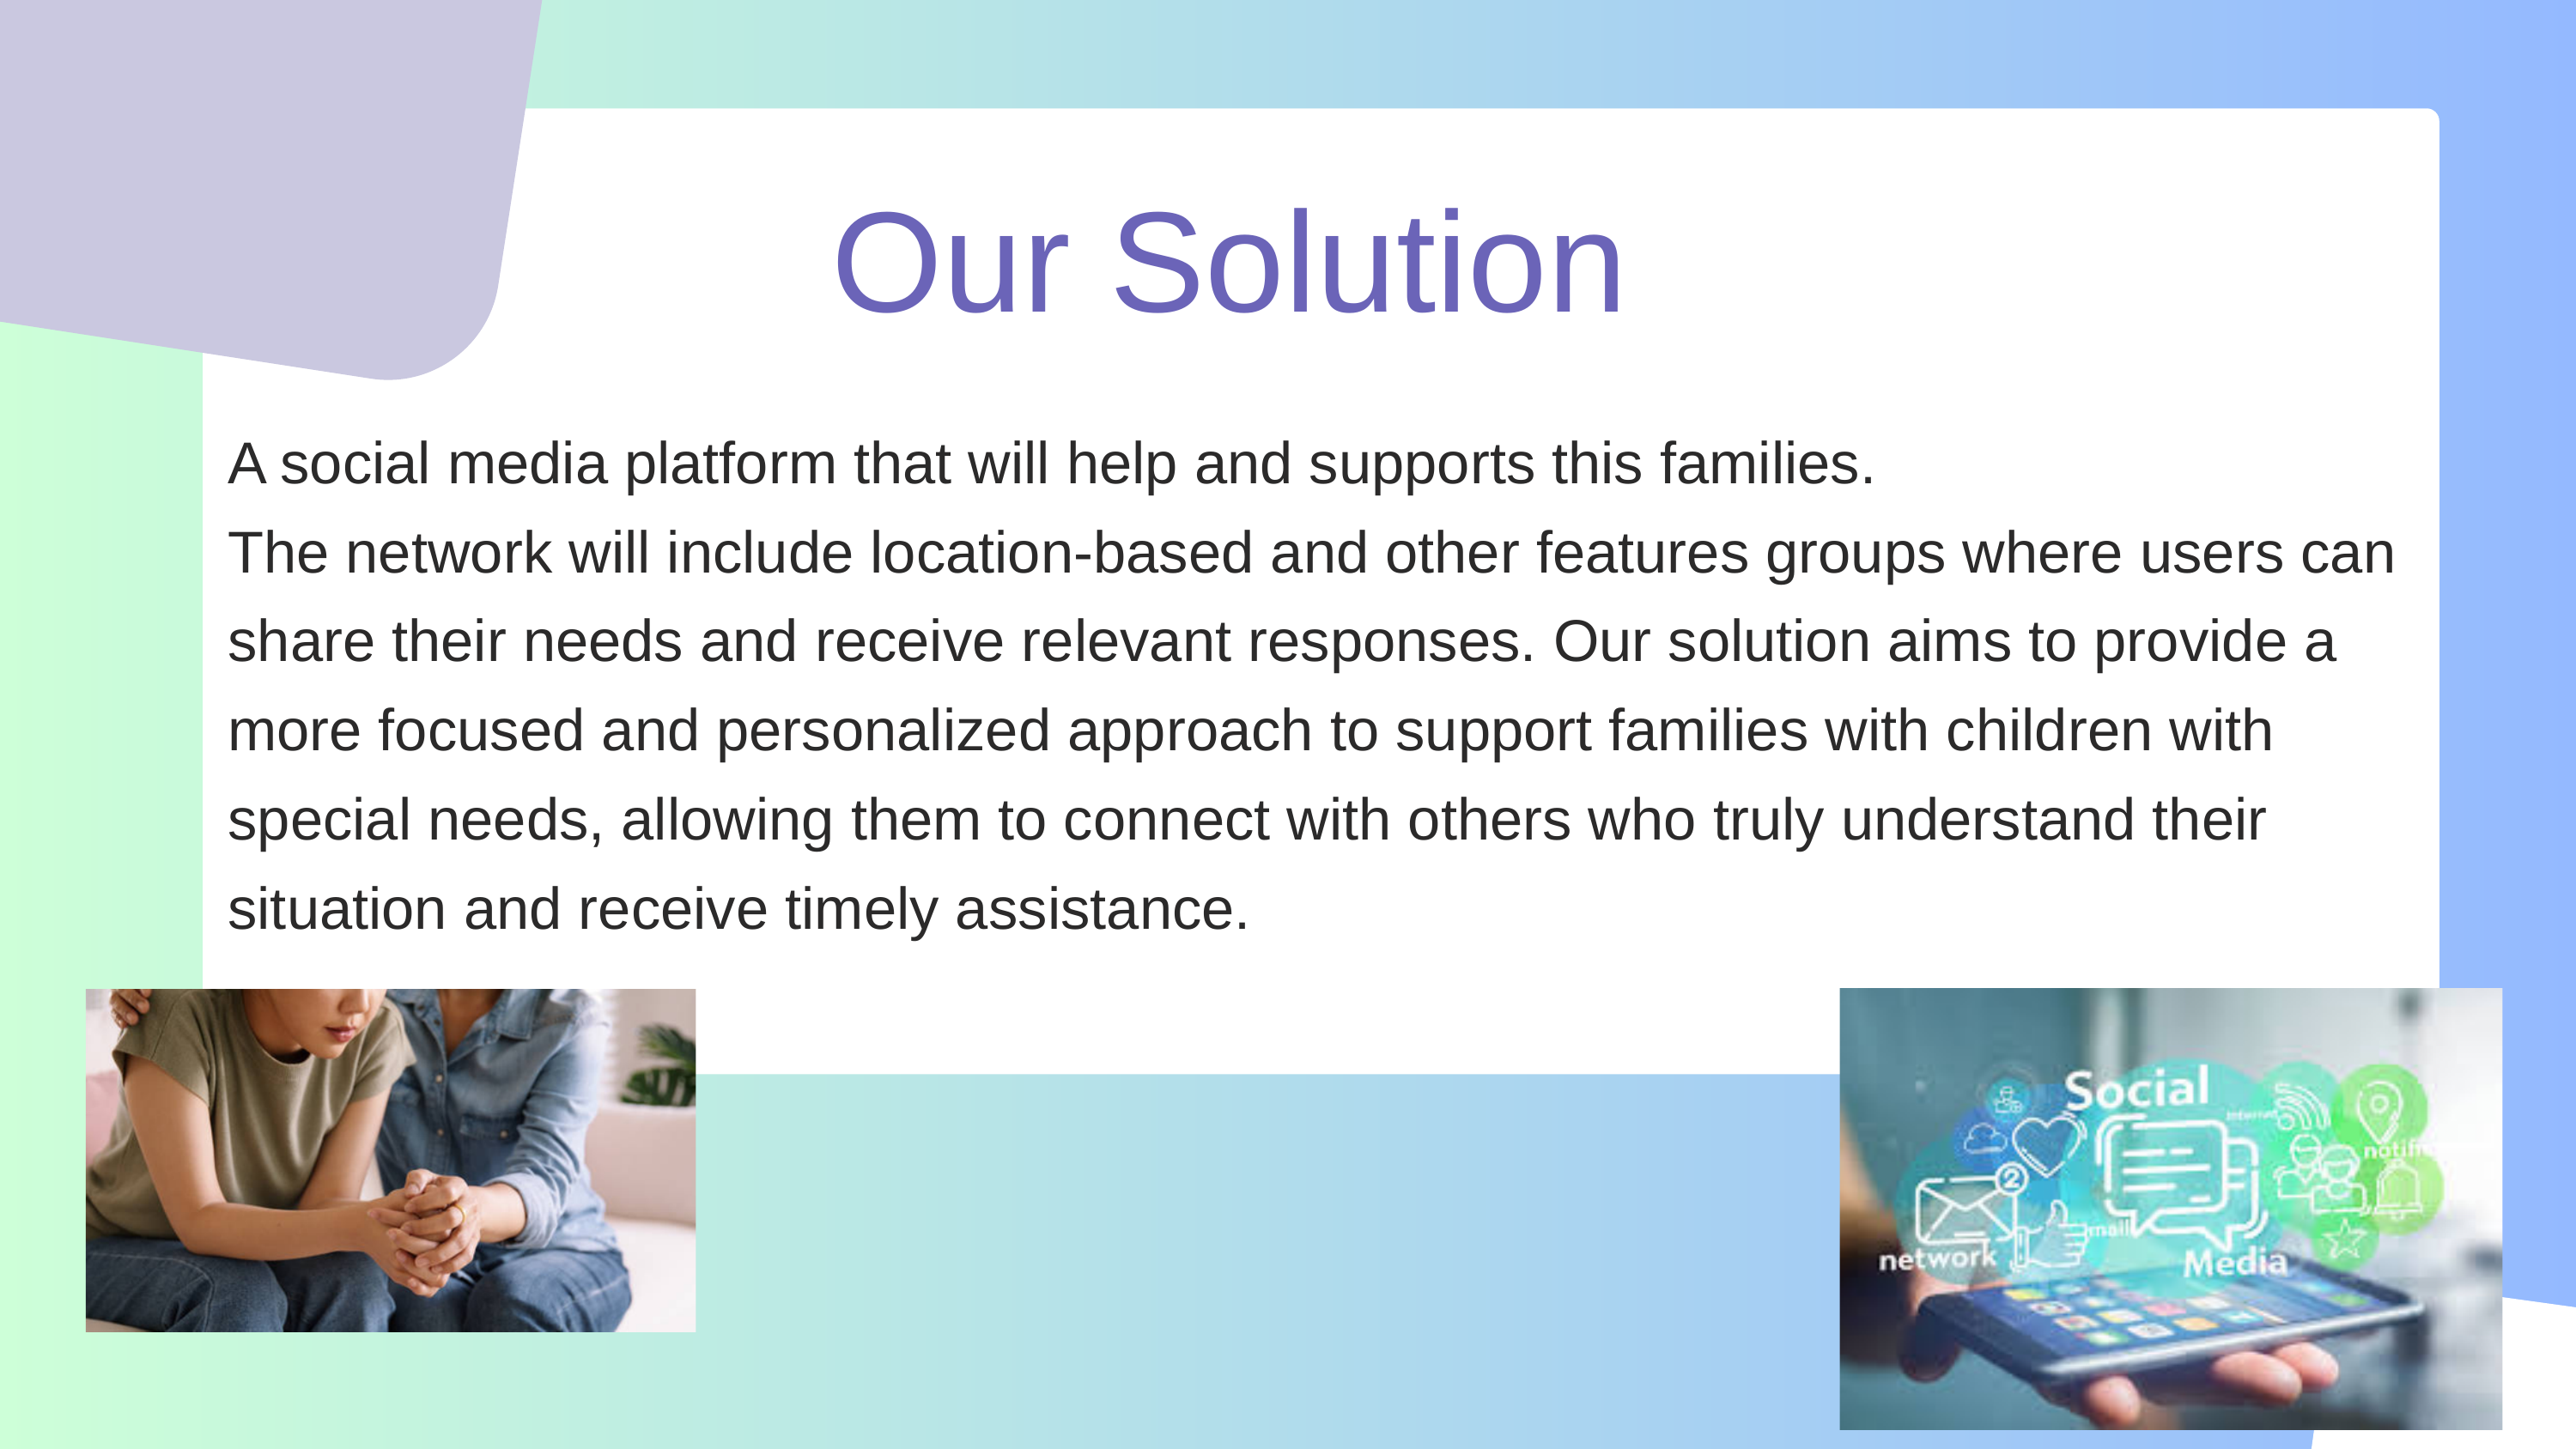

Our Solution
A social media platform that will help and supports this families.
The network will include location-based and other features groups where users can share their needs and receive relevant responses. Our solution aims to provide a more focused and personalized approach to support families with children with special needs, allowing them to connect with others who truly understand their situation and receive timely assistance.